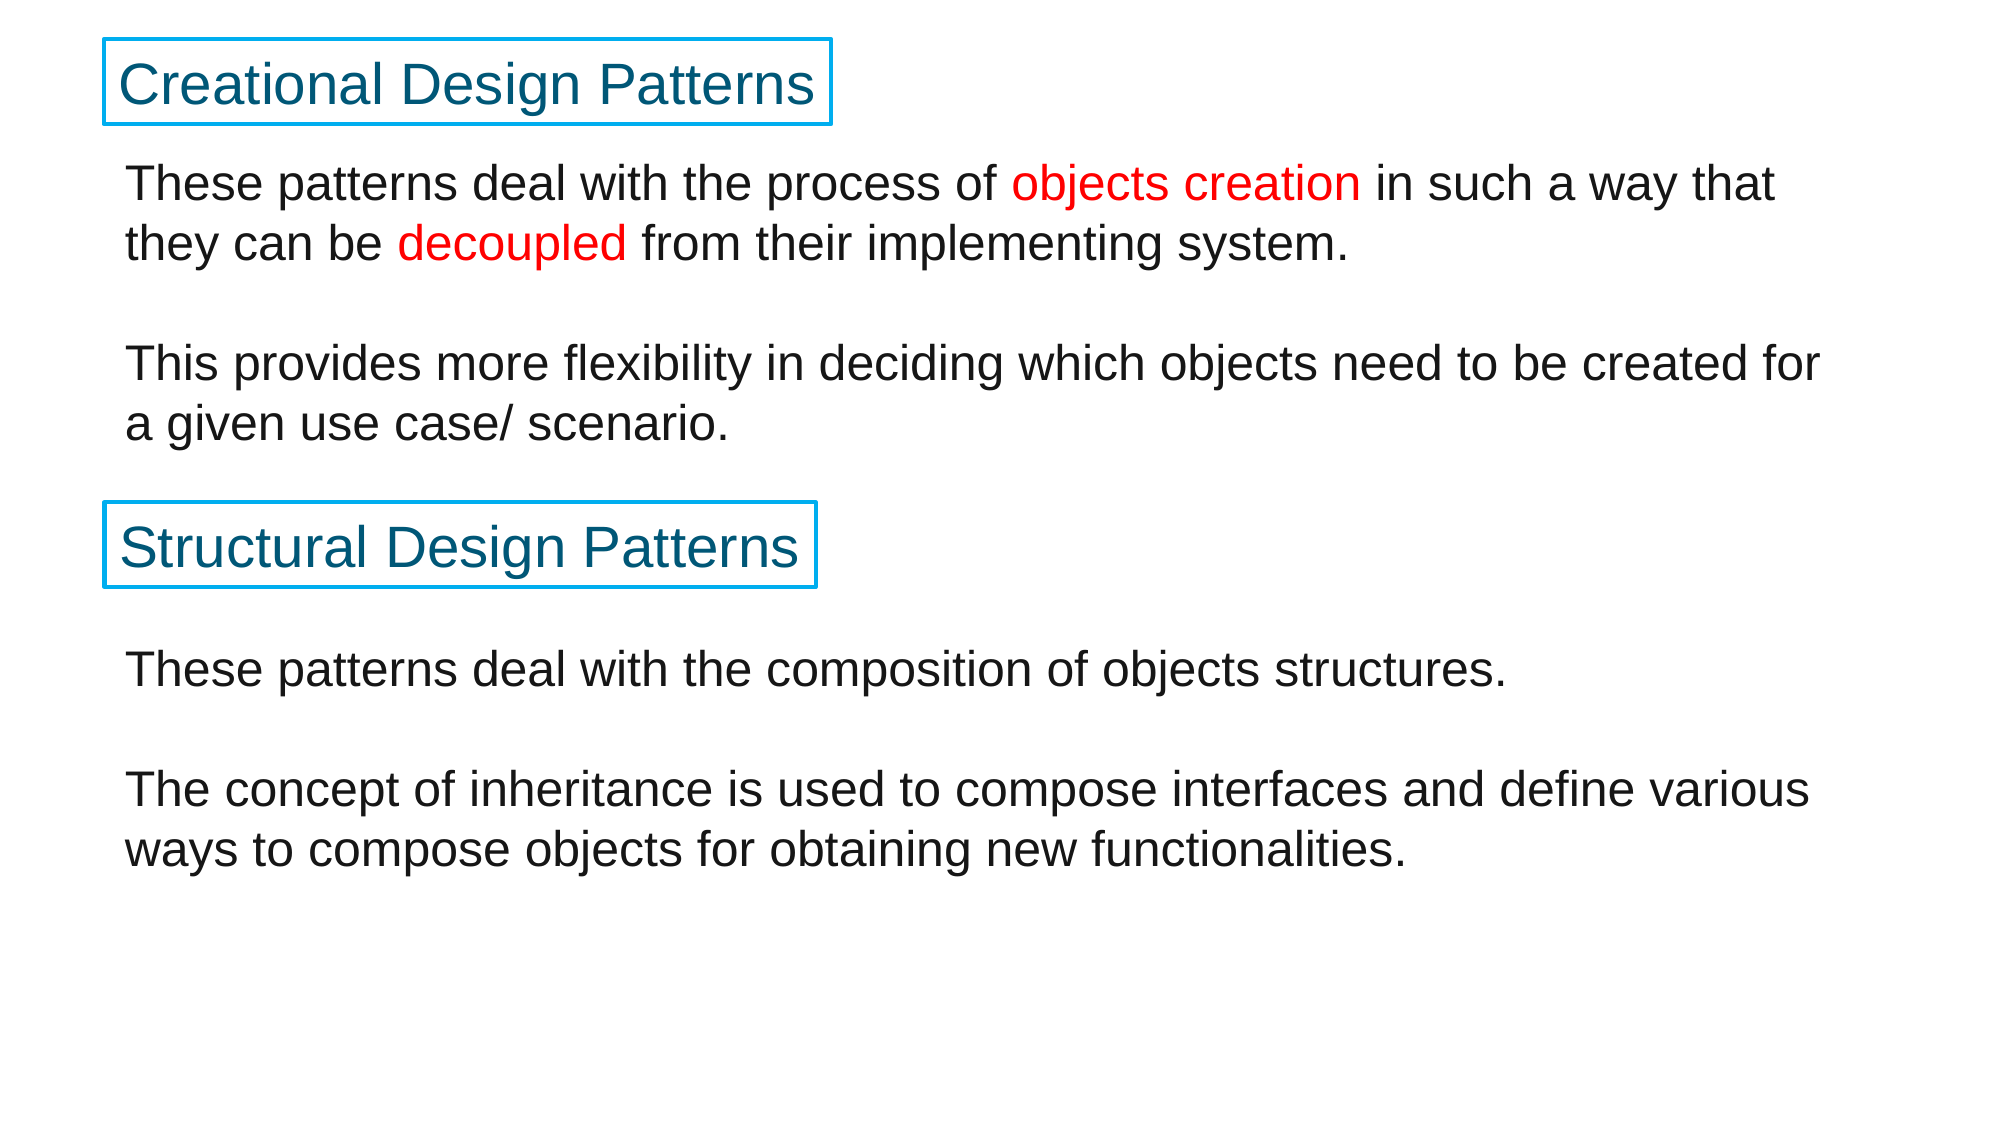

Creational Design Patterns
These patterns deal with the process of objects creation in such a way that they can be decoupled from their implementing system.

This provides more flexibility in deciding which objects need to be created for a given use case/ scenario.
Structural Design Patterns
These patterns deal with the composition of objects structures.

The concept of inheritance is used to compose interfaces and define various ways to compose objects for obtaining new functionalities.